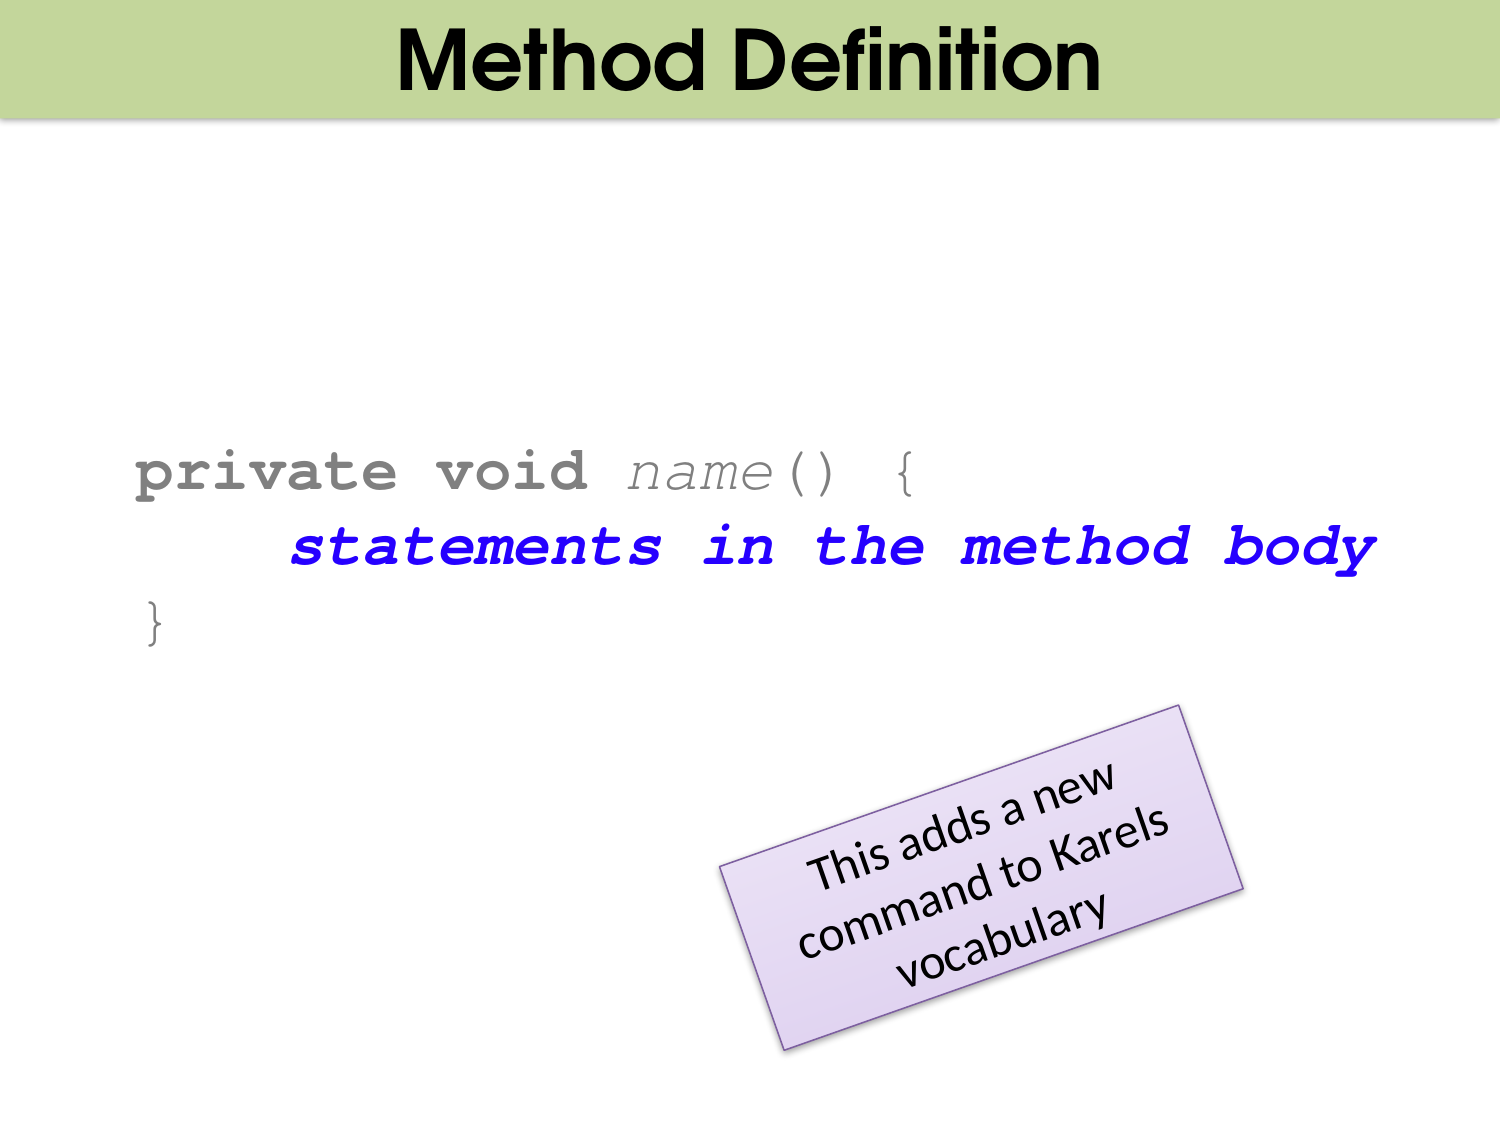

Method Definition
private void name() {
    statements in the method body
}
This adds a new command to Karels vocabulary